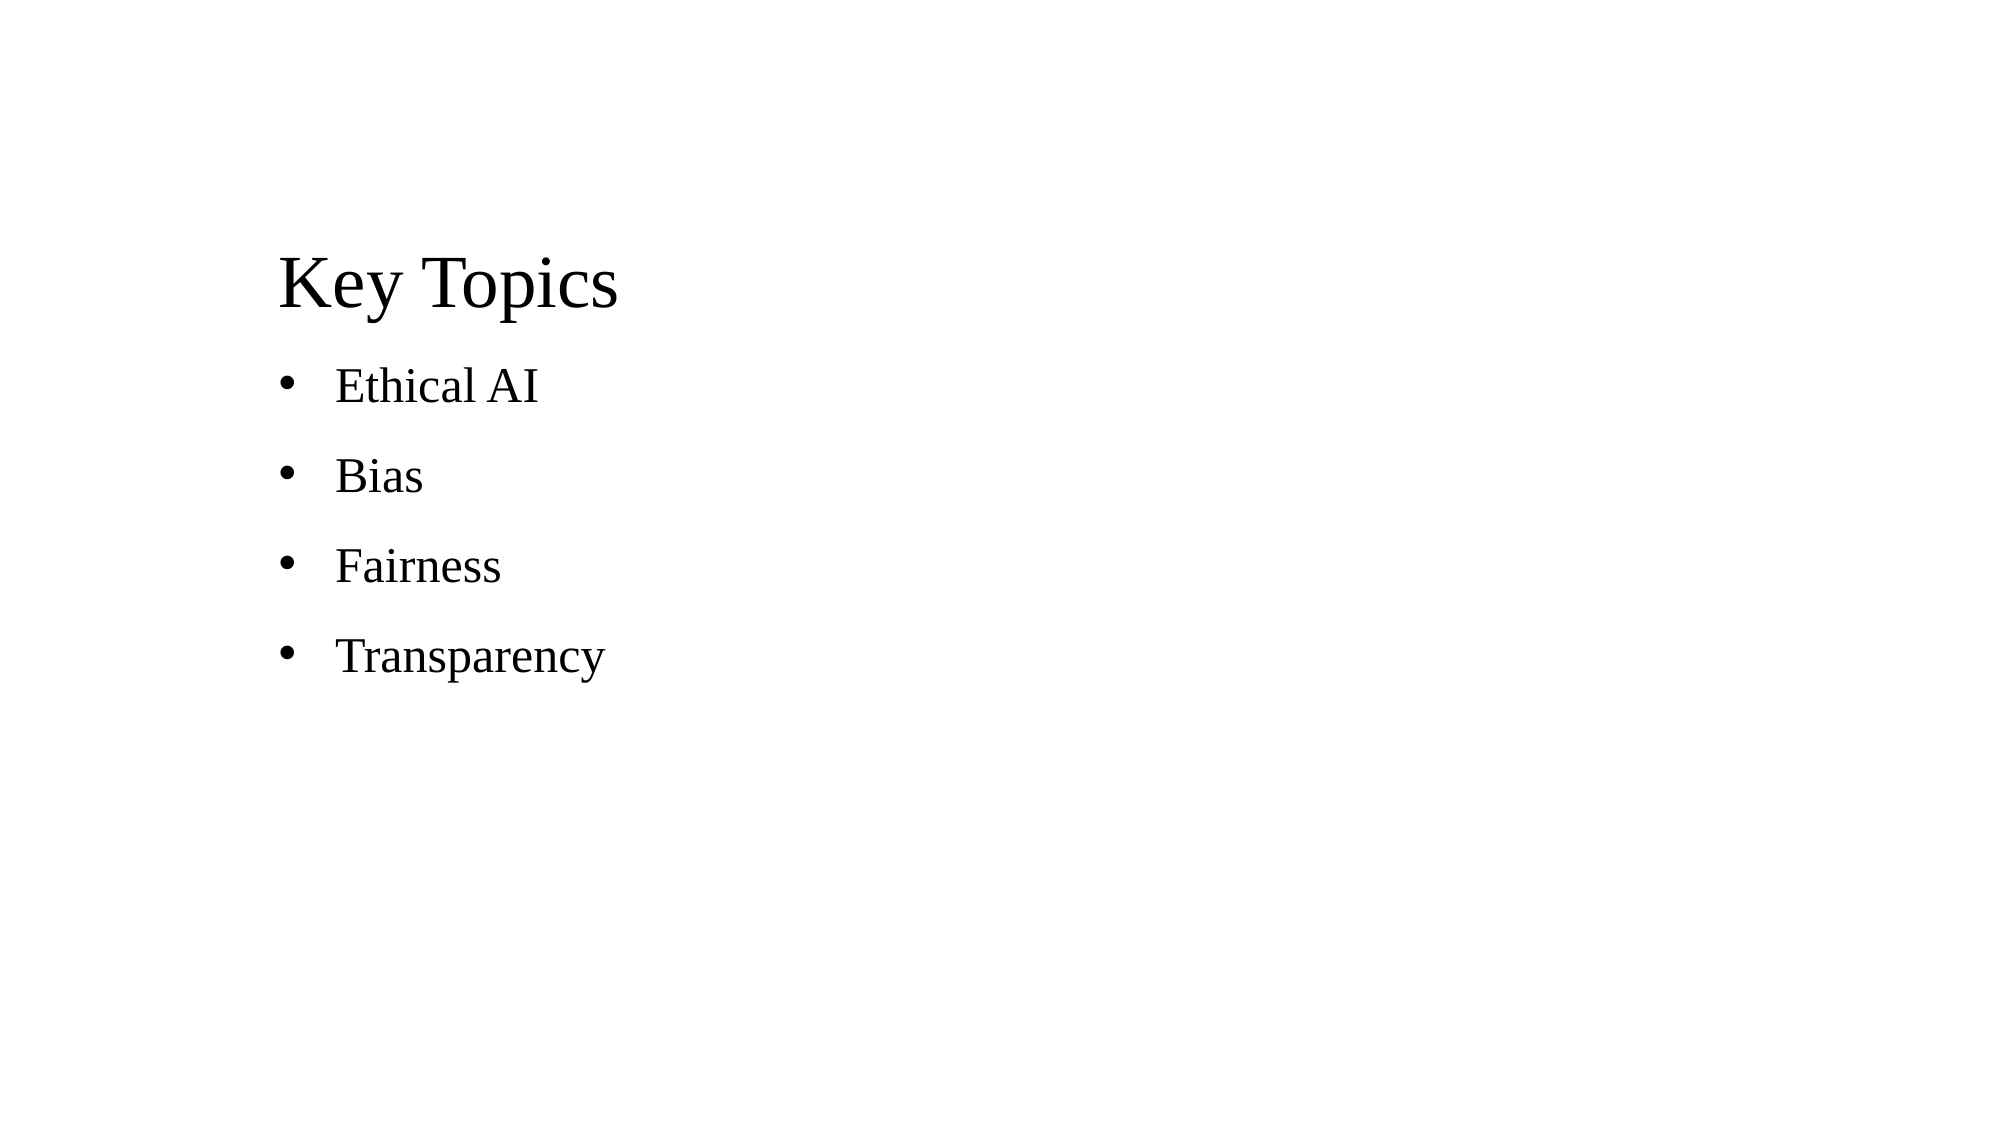

Key Topics
Ethical AI
Bias
Fairness
Transparency